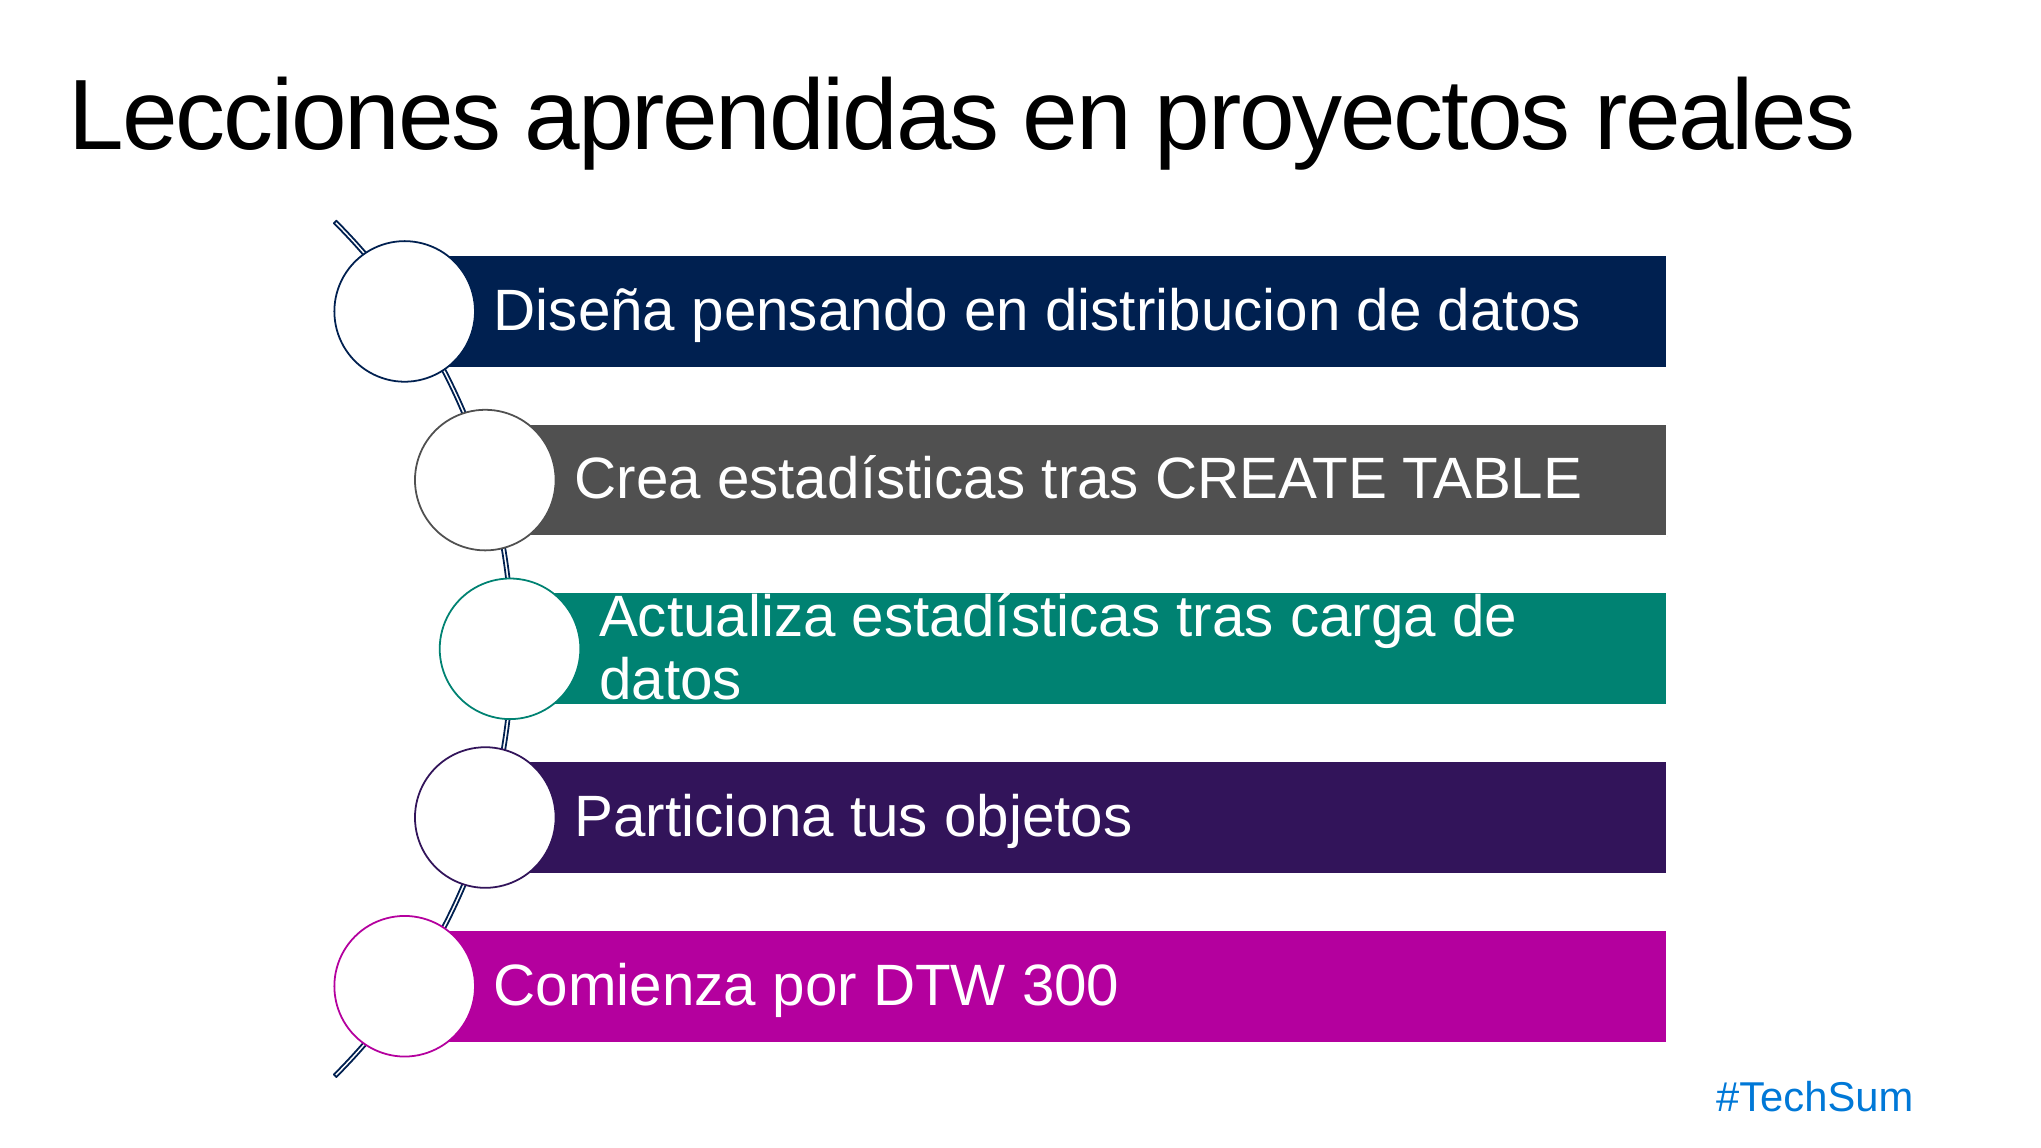

# Lecciones aprendidas en proyectos reales
Diseña pensando en distribucion de datos
Crea estadísticas tras CREATE TABLE
Actualiza estadísticas tras carga de datos
Particiona tus objetos
Comienza por DTW 300